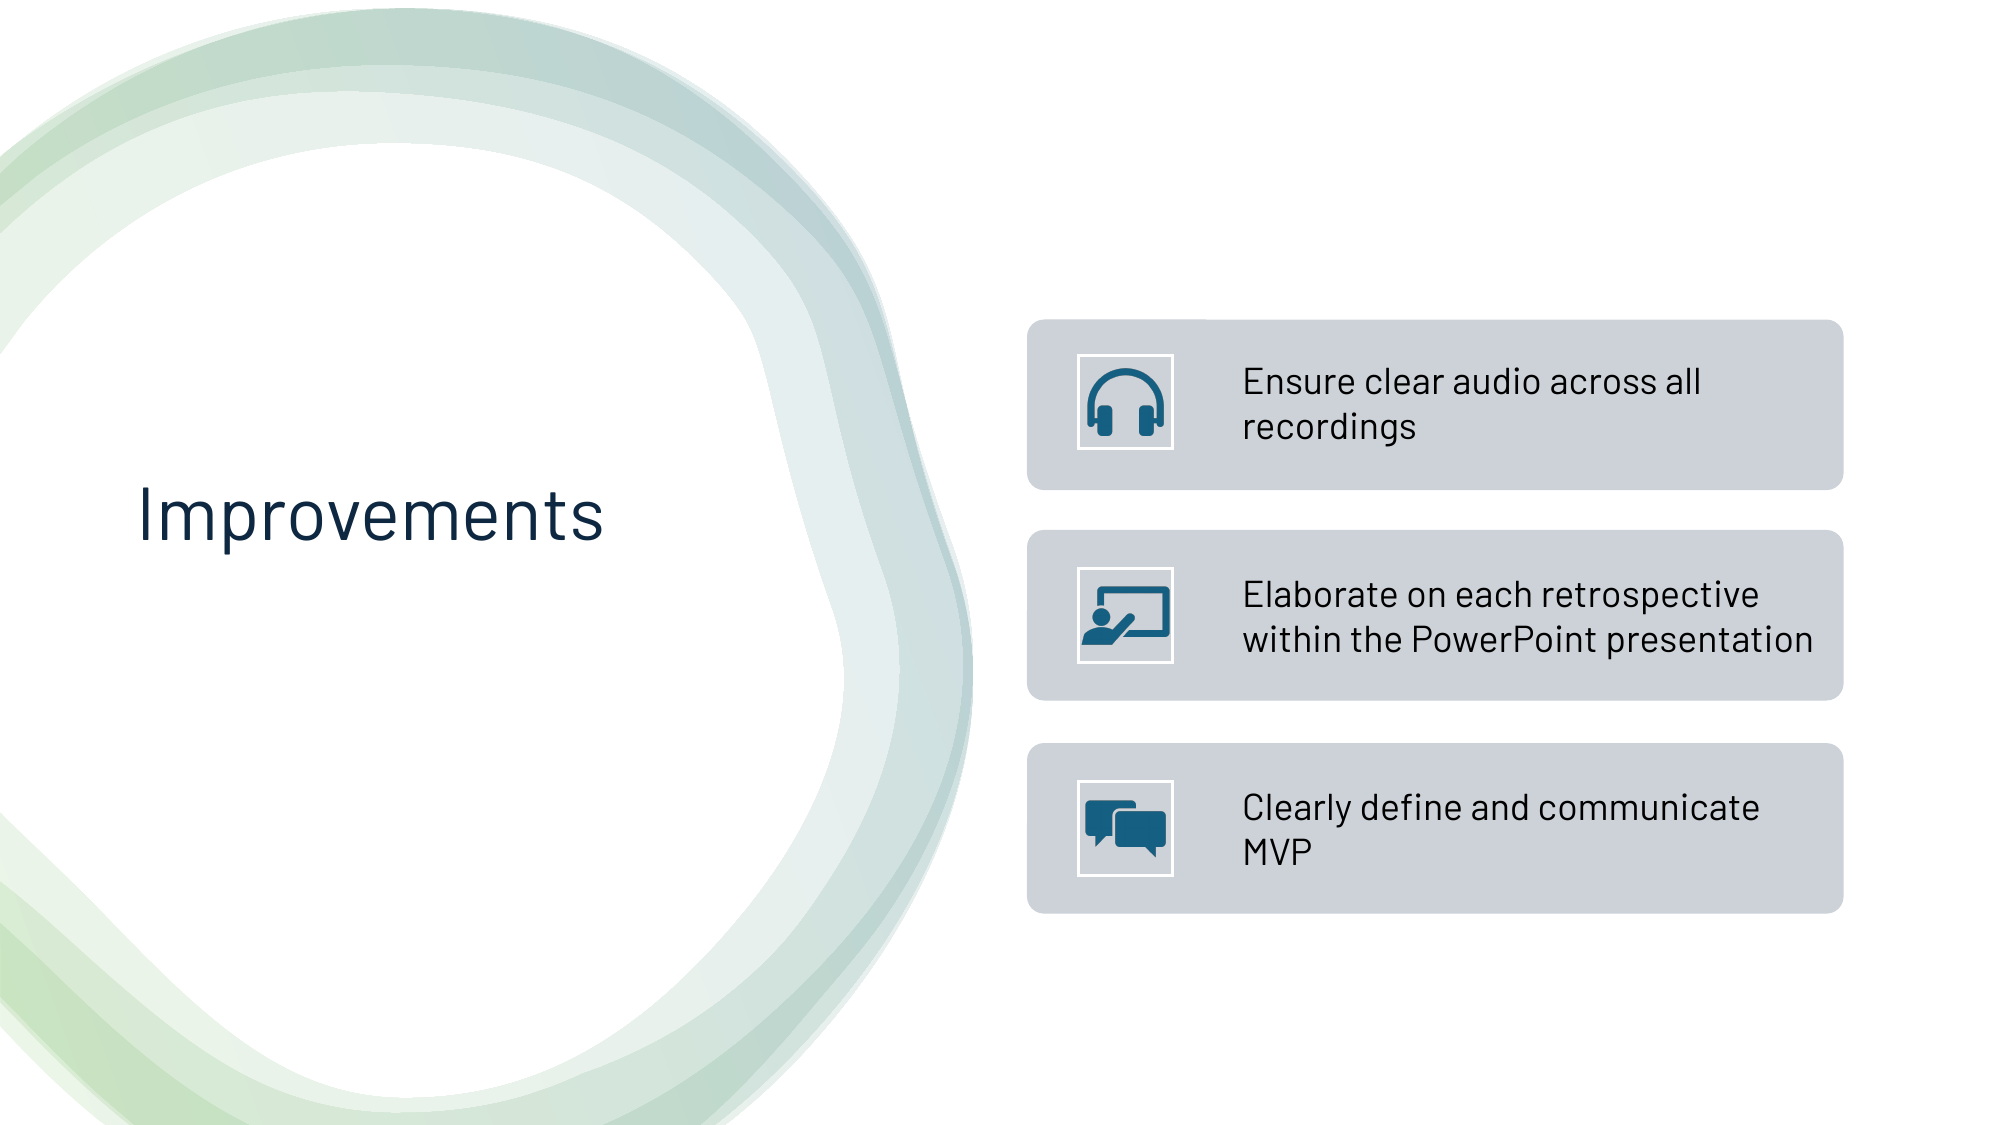

Ensure clear audio across all recordings
Elaborate on each retrospective within the PowerPoint presentation
Clearly define and communicate MVP
# Improvements